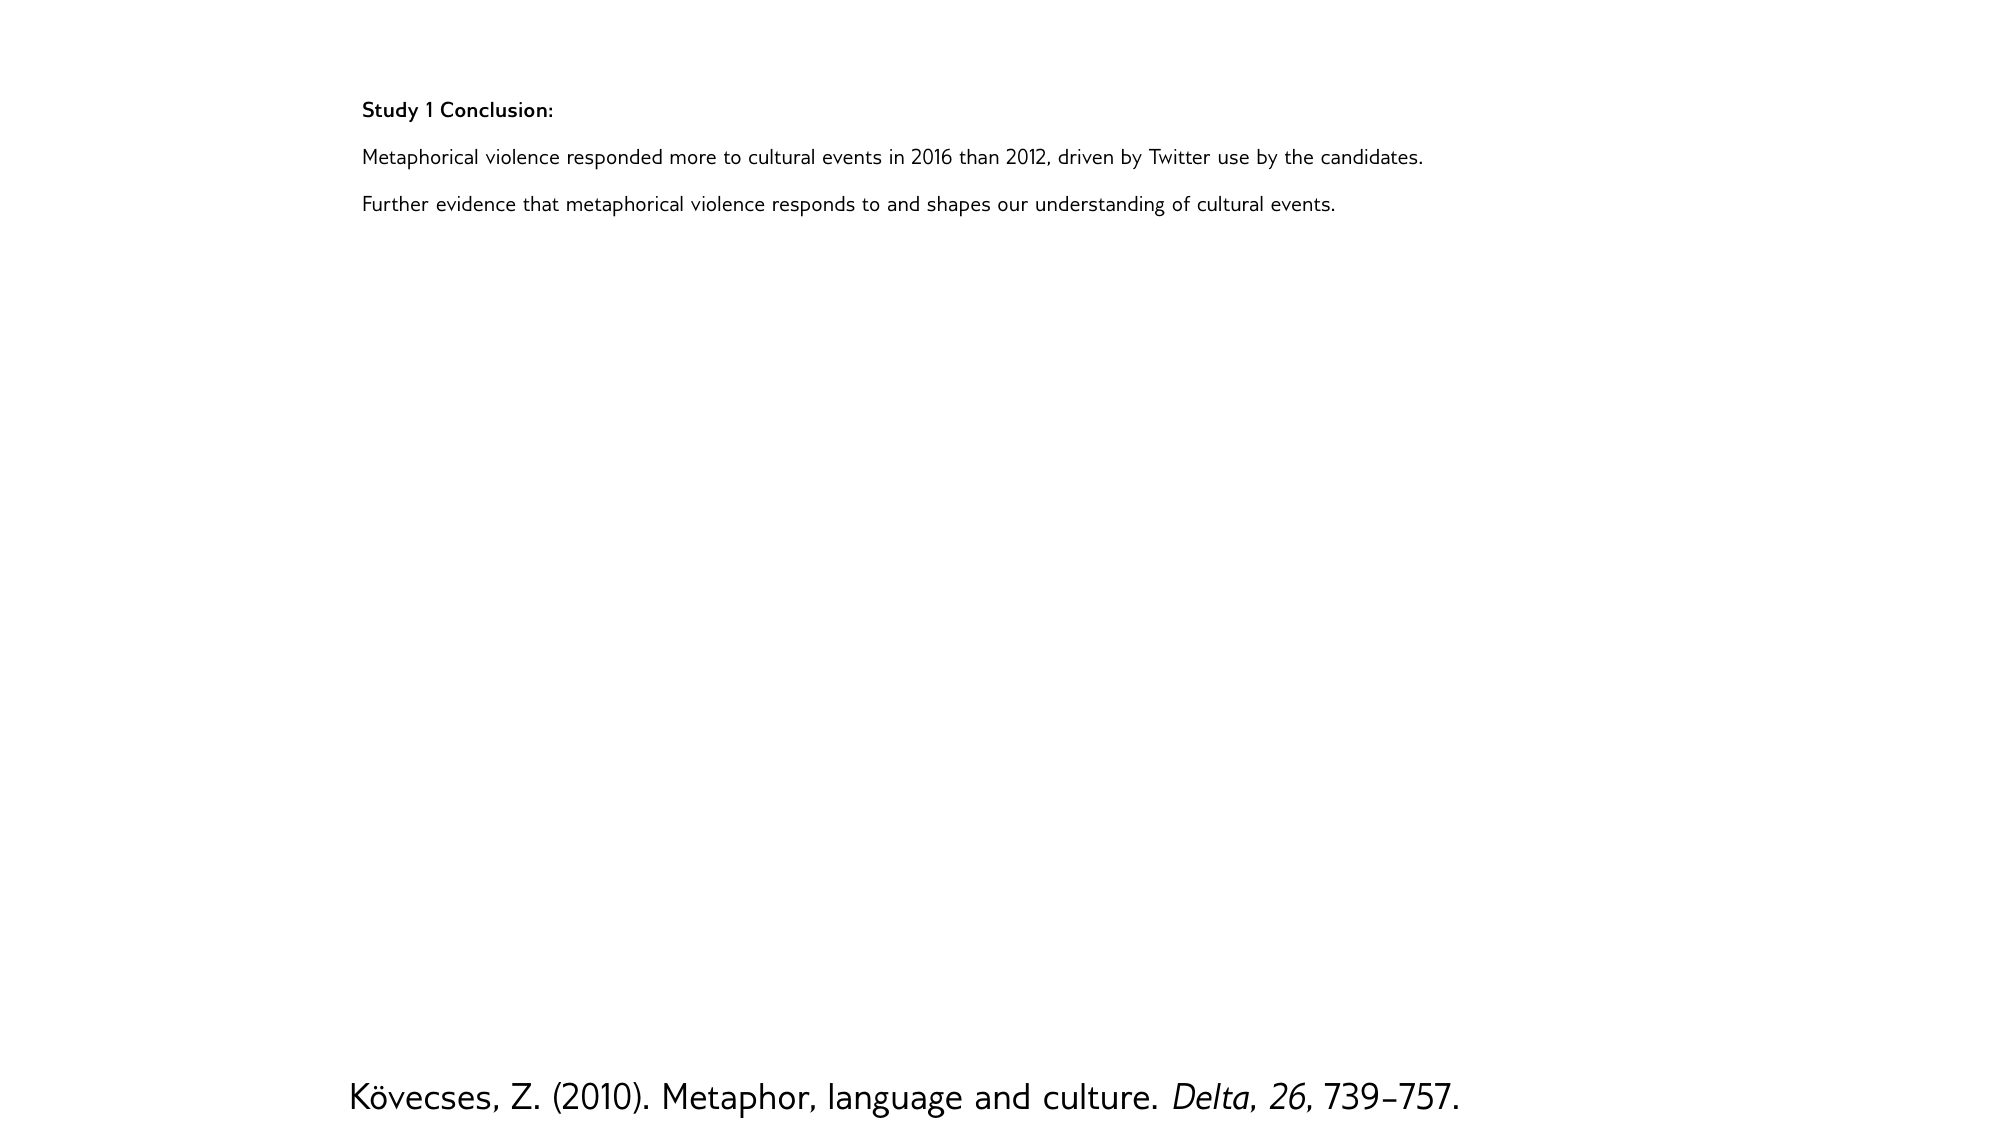

# Study 1 Conclusion: Metaphorical violence responded more to cultural events in 2016 than 2012, driven by Twitter use by the candidates. Further evidence that metaphorical violence responds to and shapes our understanding of cultural events.
Kövecses, Z. (2010). Metaphor, language and culture. Delta, 26, 739–757.